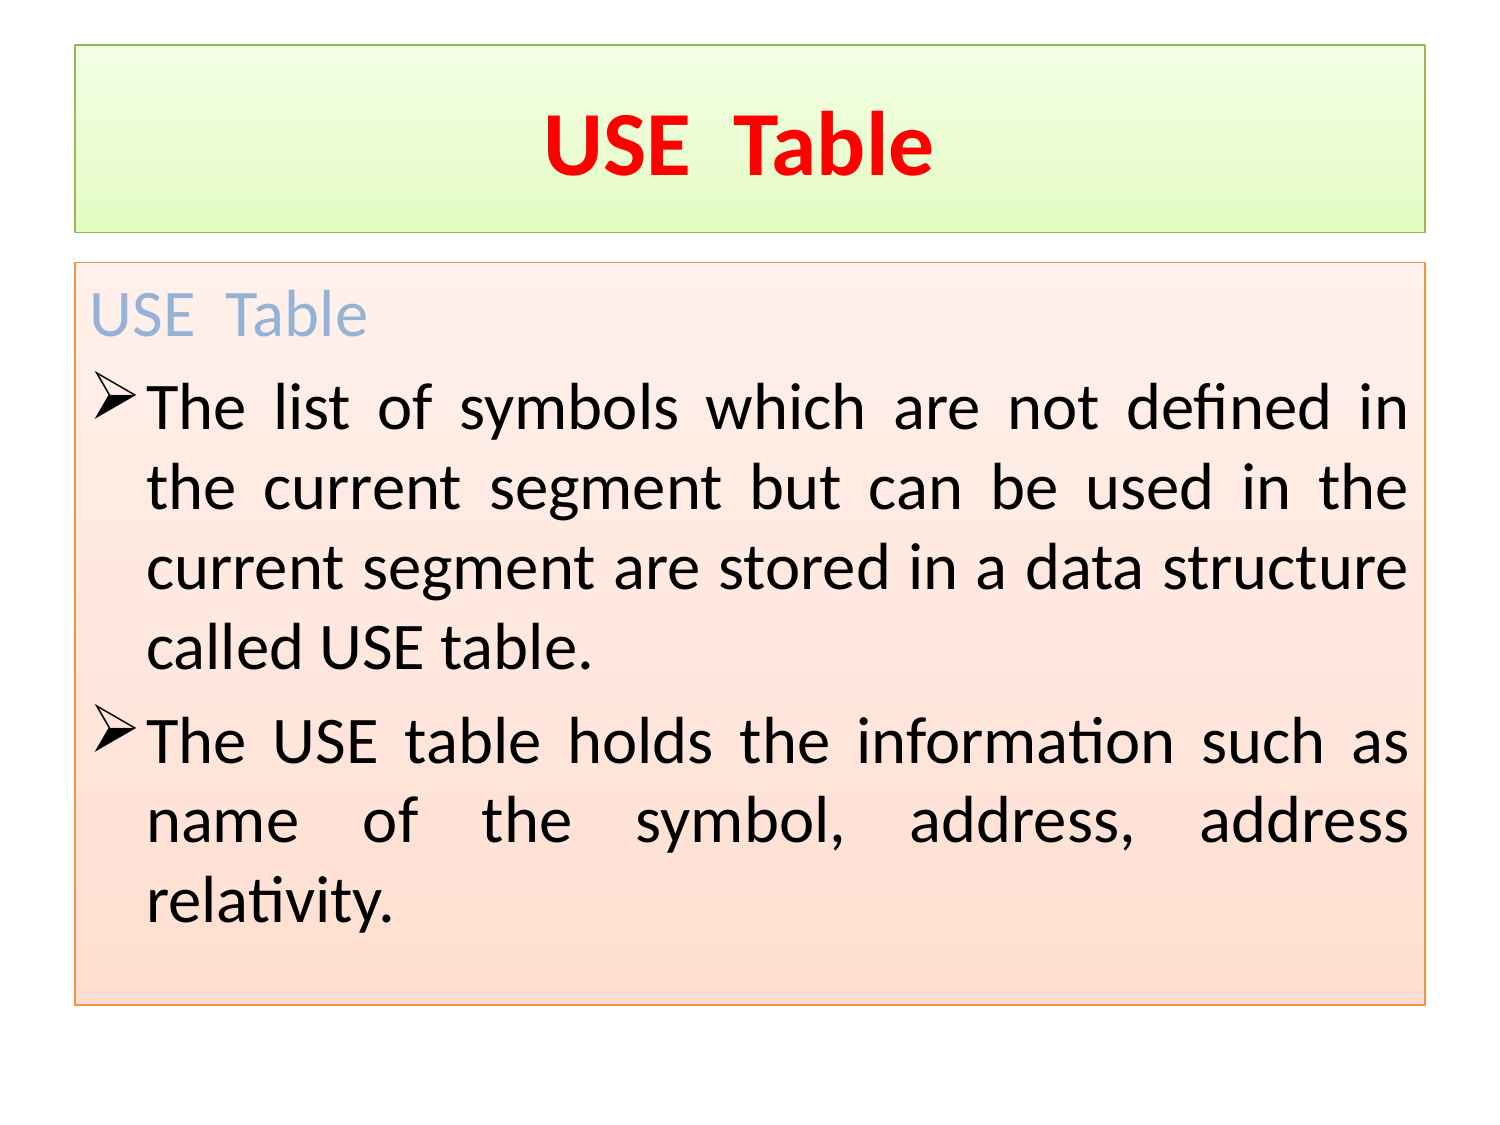

USE  Table
USE  Table
The list of symbols which are not defined in the current segment but can be used in the current segment are stored in a data structure called USE table.
The USE table holds the information such as name of the symbol, address, address relativity.